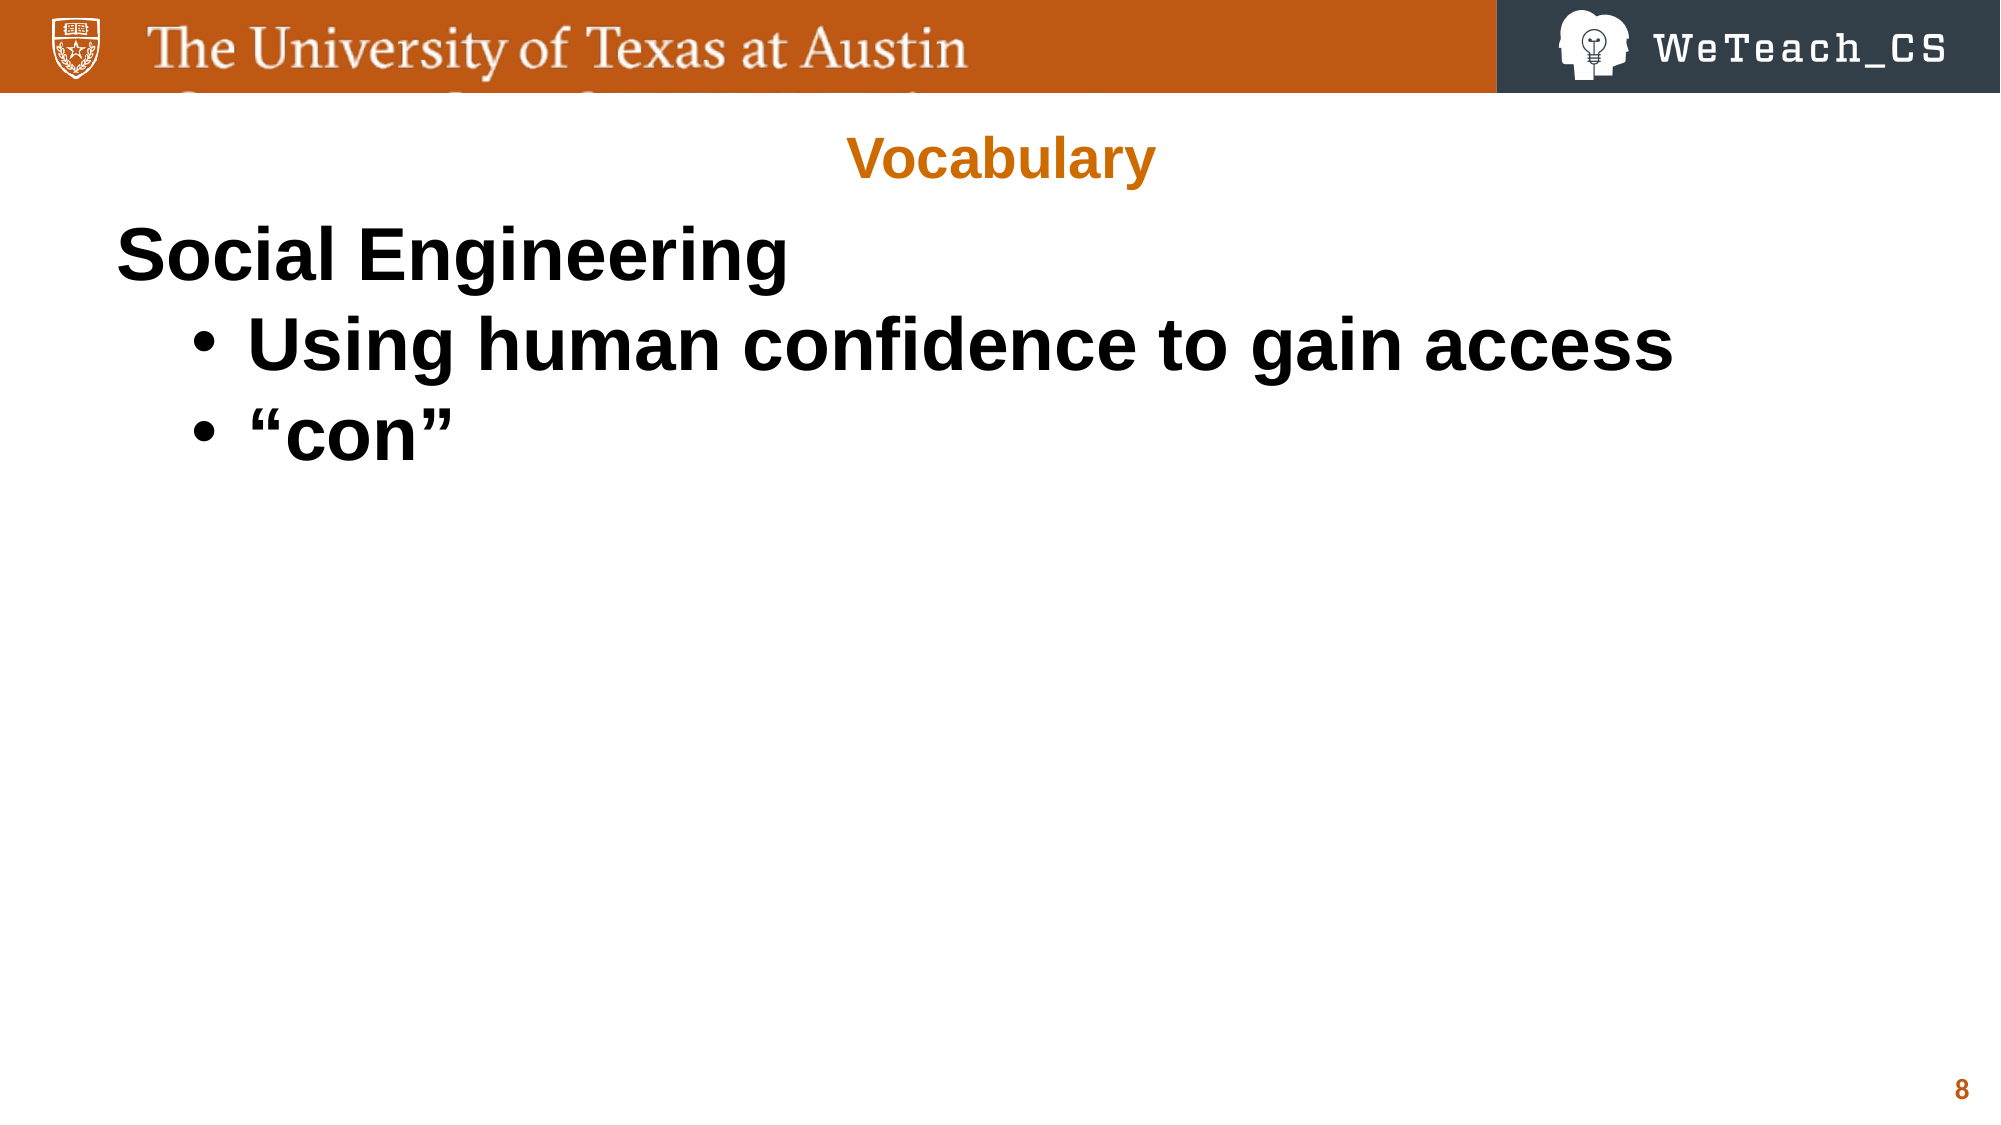

Vocabulary
Social Engineering
Using human confidence to gain access
“con”